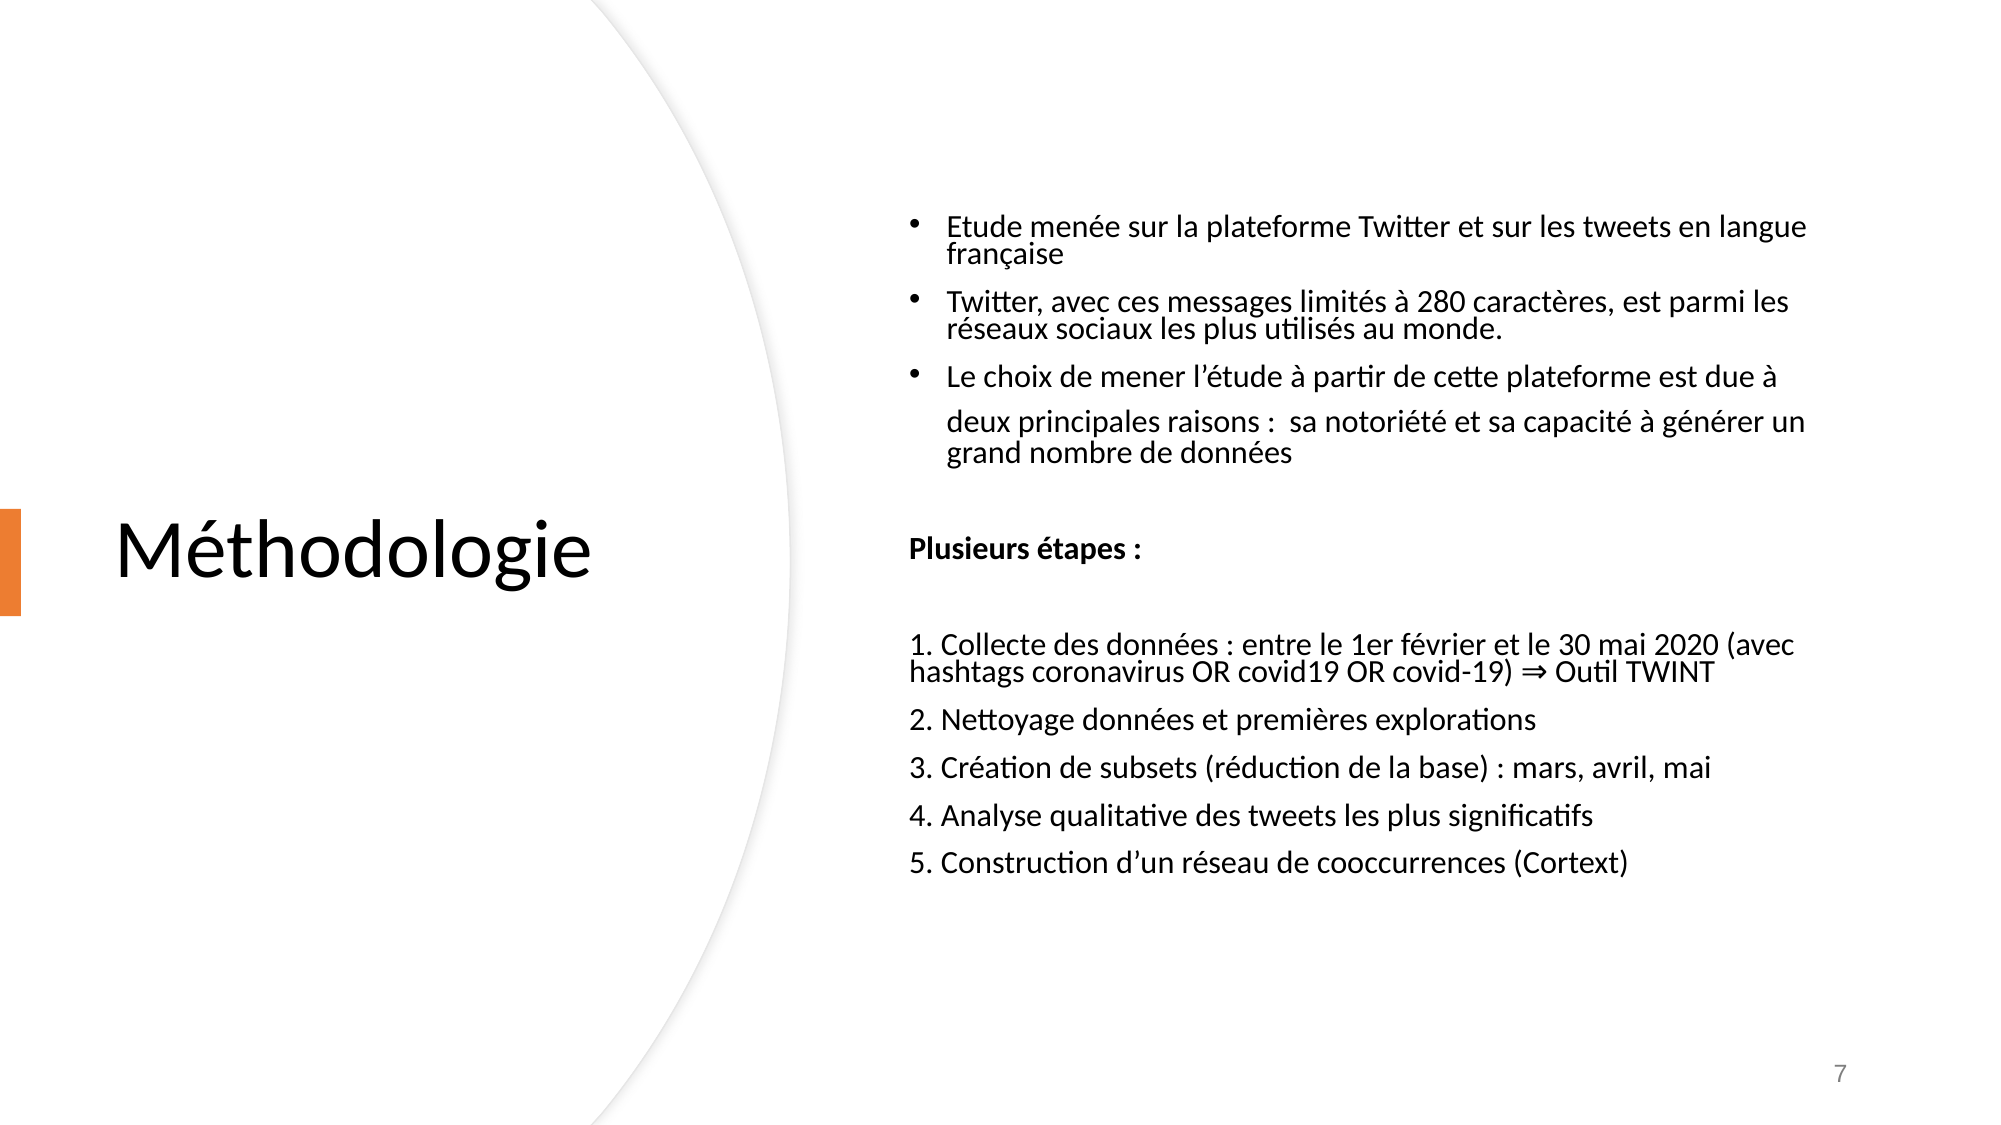

Etude menée sur la plateforme Twitter et sur les tweets en langue française
Twitter, avec ces messages limités à 280 caractères, est parmi les réseaux sociaux les plus utilisés au monde.
Le choix de mener l’étude à partir de cette plateforme est due à deux principales raisons : sa notoriété et sa capacité à générer un grand nombre de données

Plusieurs étapes :

1. Collecte des données : entre le 1er février et le 30 mai 2020 (avec hashtags coronavirus OR covid19 OR covid-19) ⇒ Outil TWINT
2. Nettoyage données et premières explorations
3. Création de subsets (réduction de la base) : mars, avril, mai
4. Analyse qualitative des tweets les plus significatifs
5. Construction d’un réseau de cooccurrences (Cortext)

# Méthodologie

7